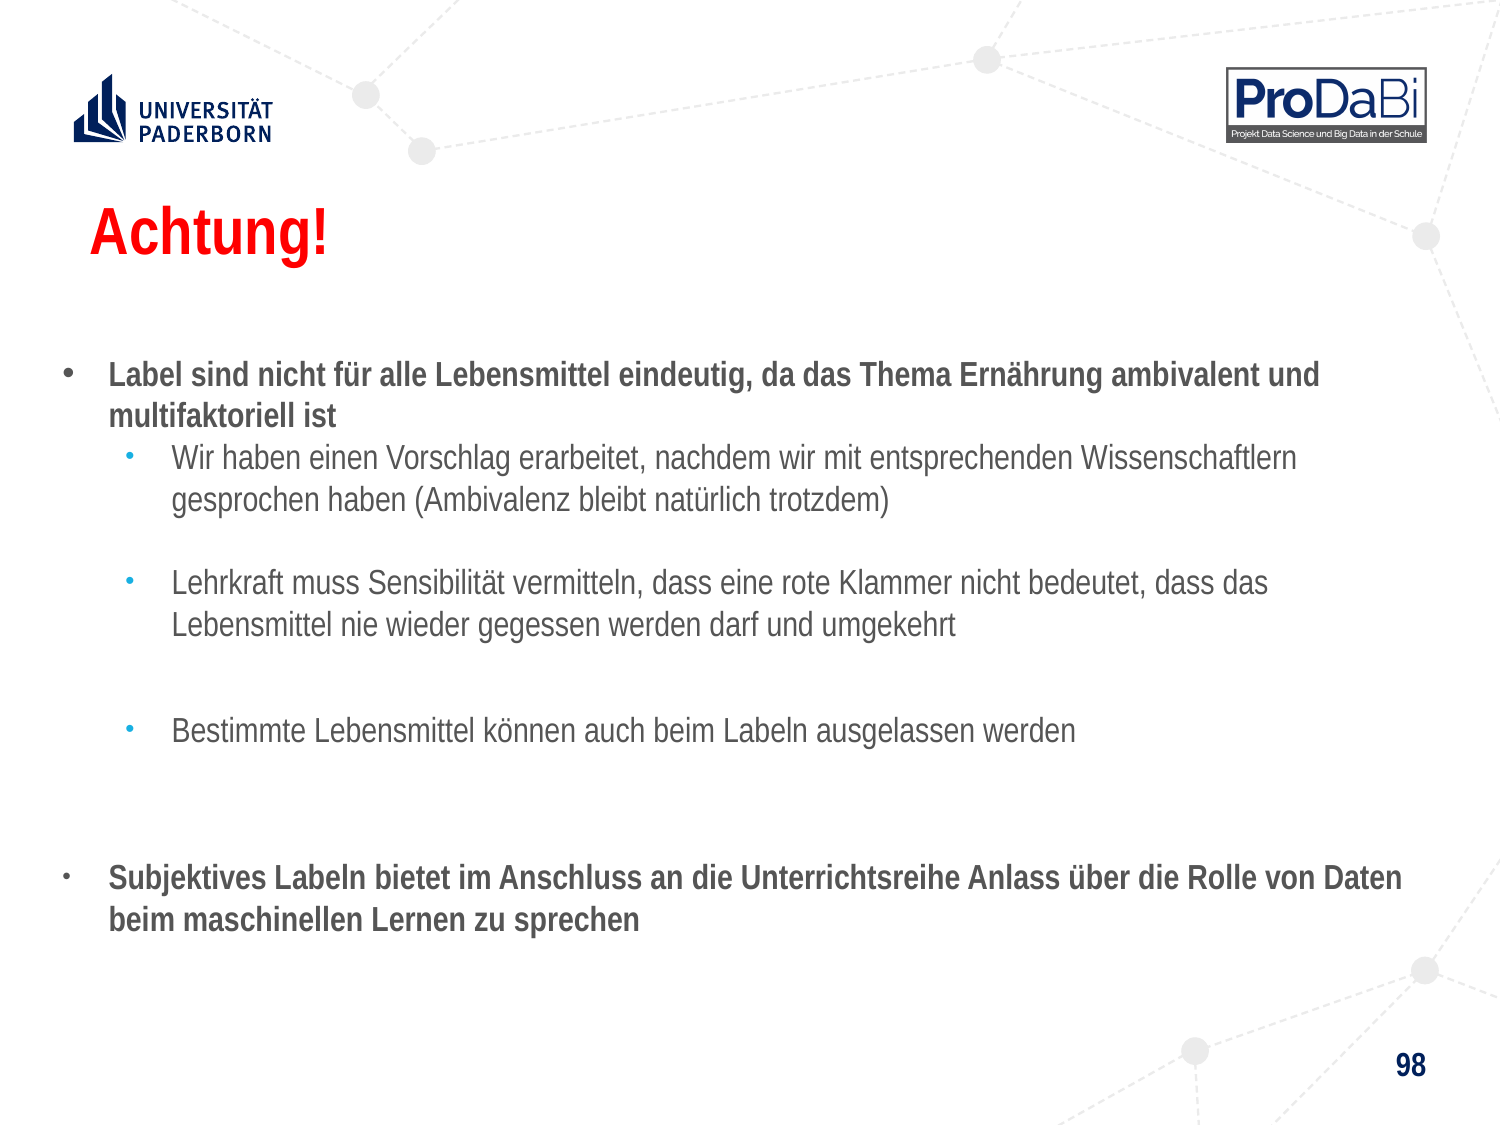

Achtung!
Label sind nicht für alle Lebensmittel eindeutig, da das Thema Ernährung ambivalent und multifaktoriell ist
Wir haben einen Vorschlag erarbeitet, nachdem wir mit entsprechenden Wissenschaftlern gesprochen haben (Ambivalenz bleibt natürlich trotzdem)
Lehrkraft muss Sensibilität vermitteln, dass eine rote Klammer nicht bedeutet, dass das Lebensmittel nie wieder gegessen werden darf und umgekehrt

Bestimmte Lebensmittel können auch beim Labeln ausgelassen werden

Subjektives Labeln bietet im Anschluss an die Unterrichtsreihe Anlass über die Rolle von Daten beim maschinellen Lernen zu sprechen

98